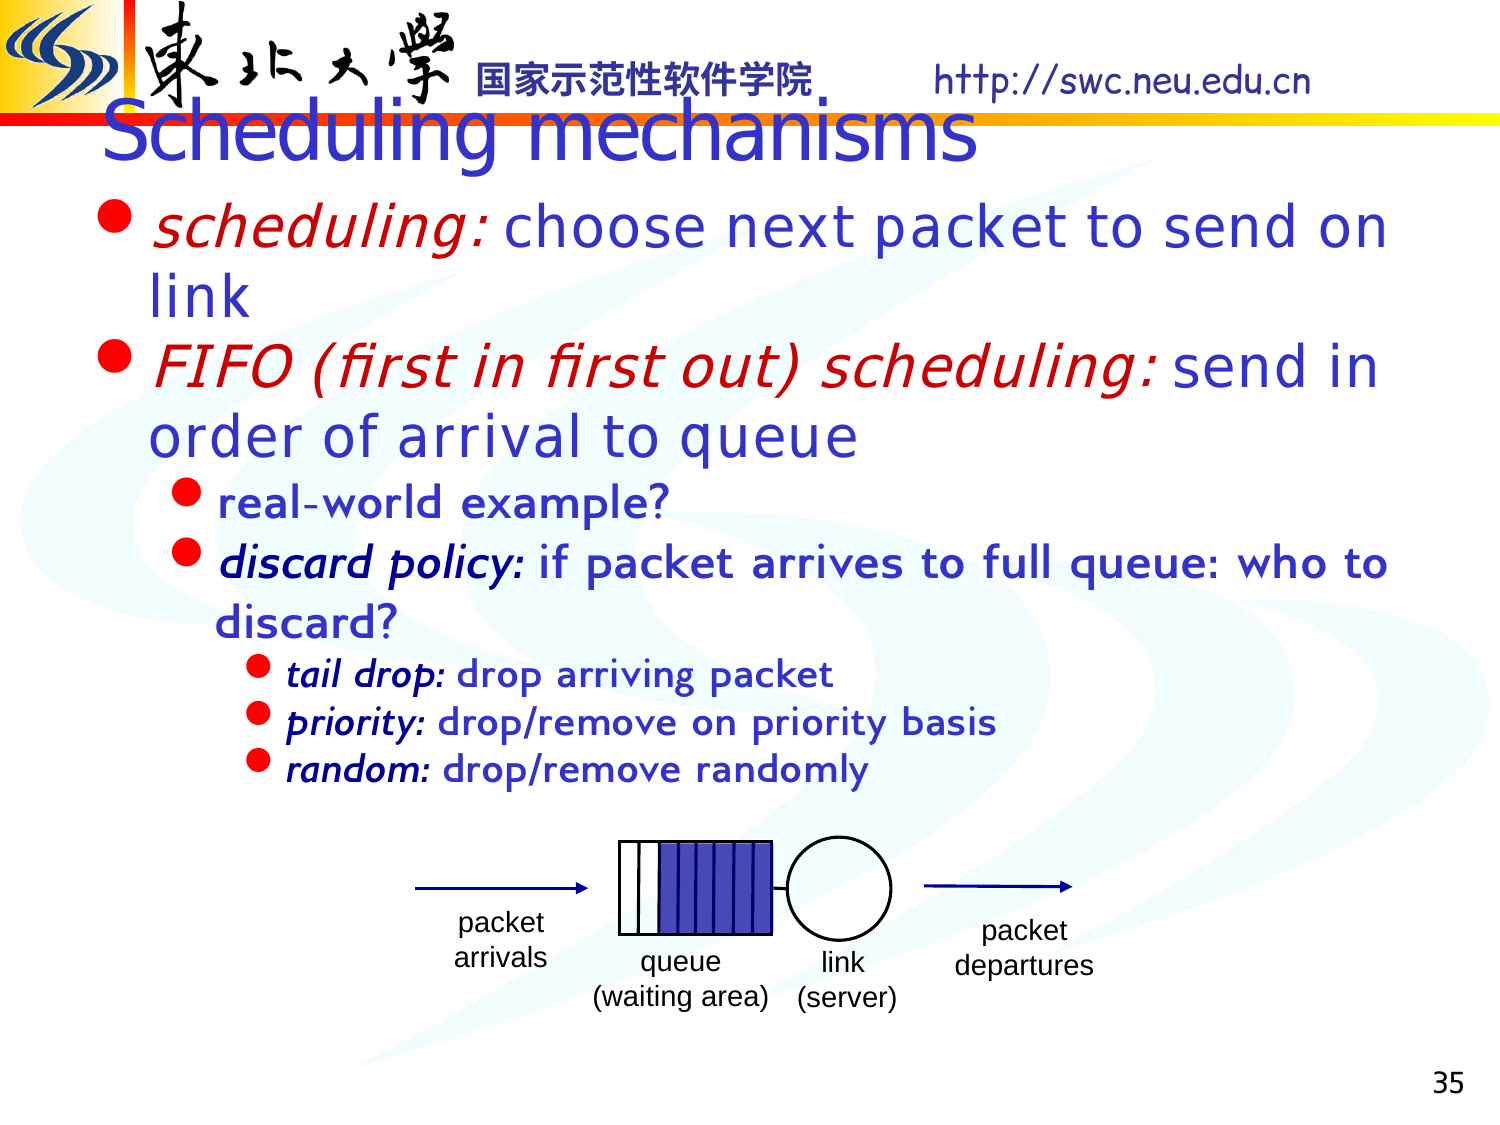

# Scheduling mechanisms
scheduling: choose next packet to send on link
FIFO (first in first out) scheduling: send in order of arrival to queue
real-world example?
discard policy: if packet arrives to full queue: who to discard?
tail drop: drop arriving packet
priority: drop/remove on priority basis
random: drop/remove randomly

packet
arrivals
packet
departures
queue
(waiting area)
link
 (server)
35